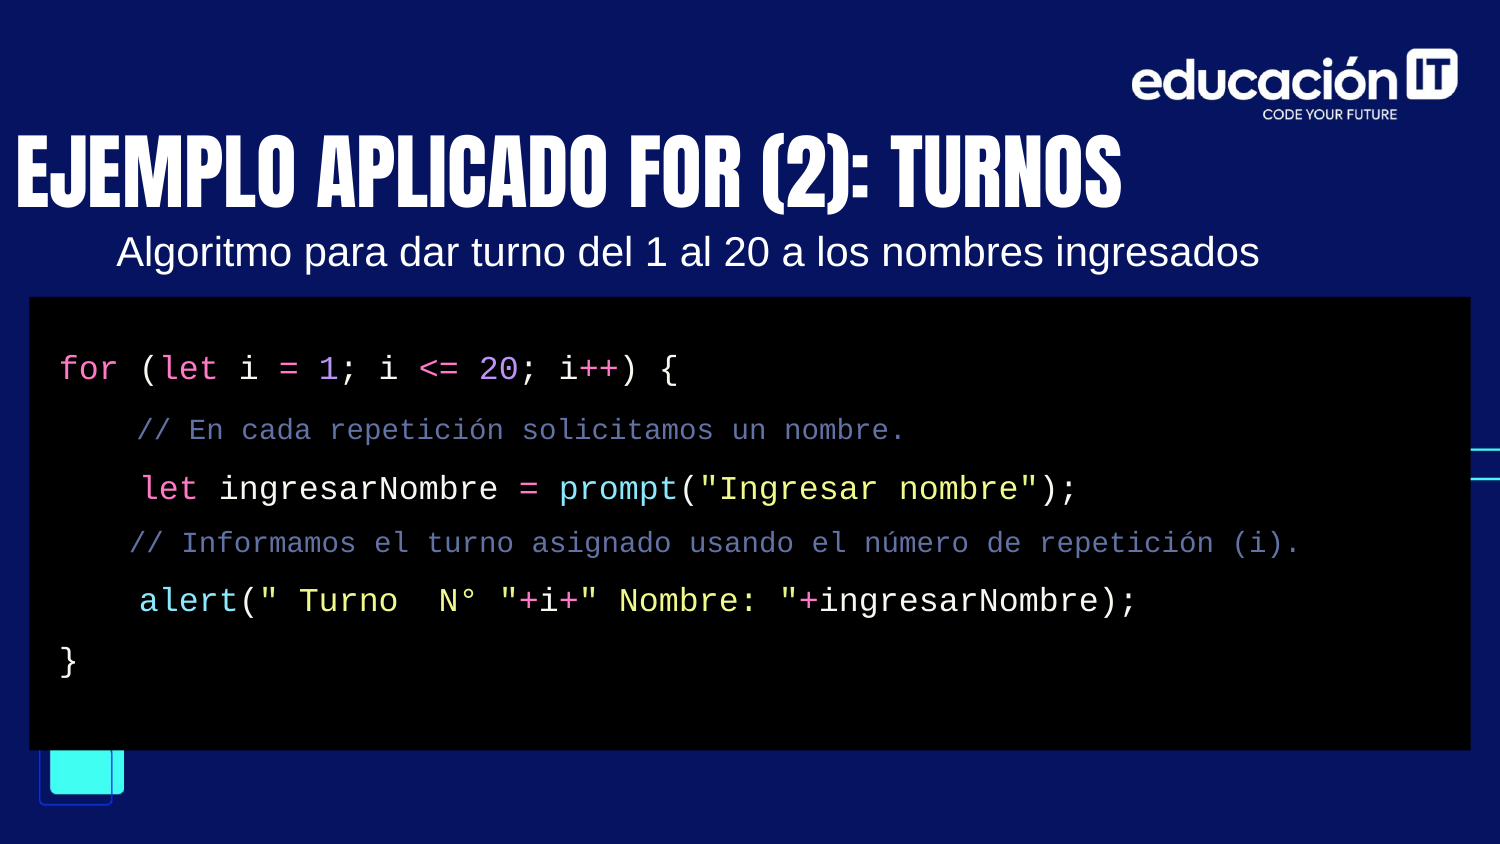

EJEMPLO APLICADO FOR (2): TURNOS
Algoritmo para dar turno del 1 al 20 a los nombres ingresados
for (let i = 1; i <= 20; i++) {
    // En cada repetición solicitamos un nombre.
    let ingresarNombre = prompt("Ingresar nombre");
    // Informamos el turno asignado usando el número de repetición (i).
    alert(" Turno  N° "+i+" Nombre: "+ingresarNombre);
}